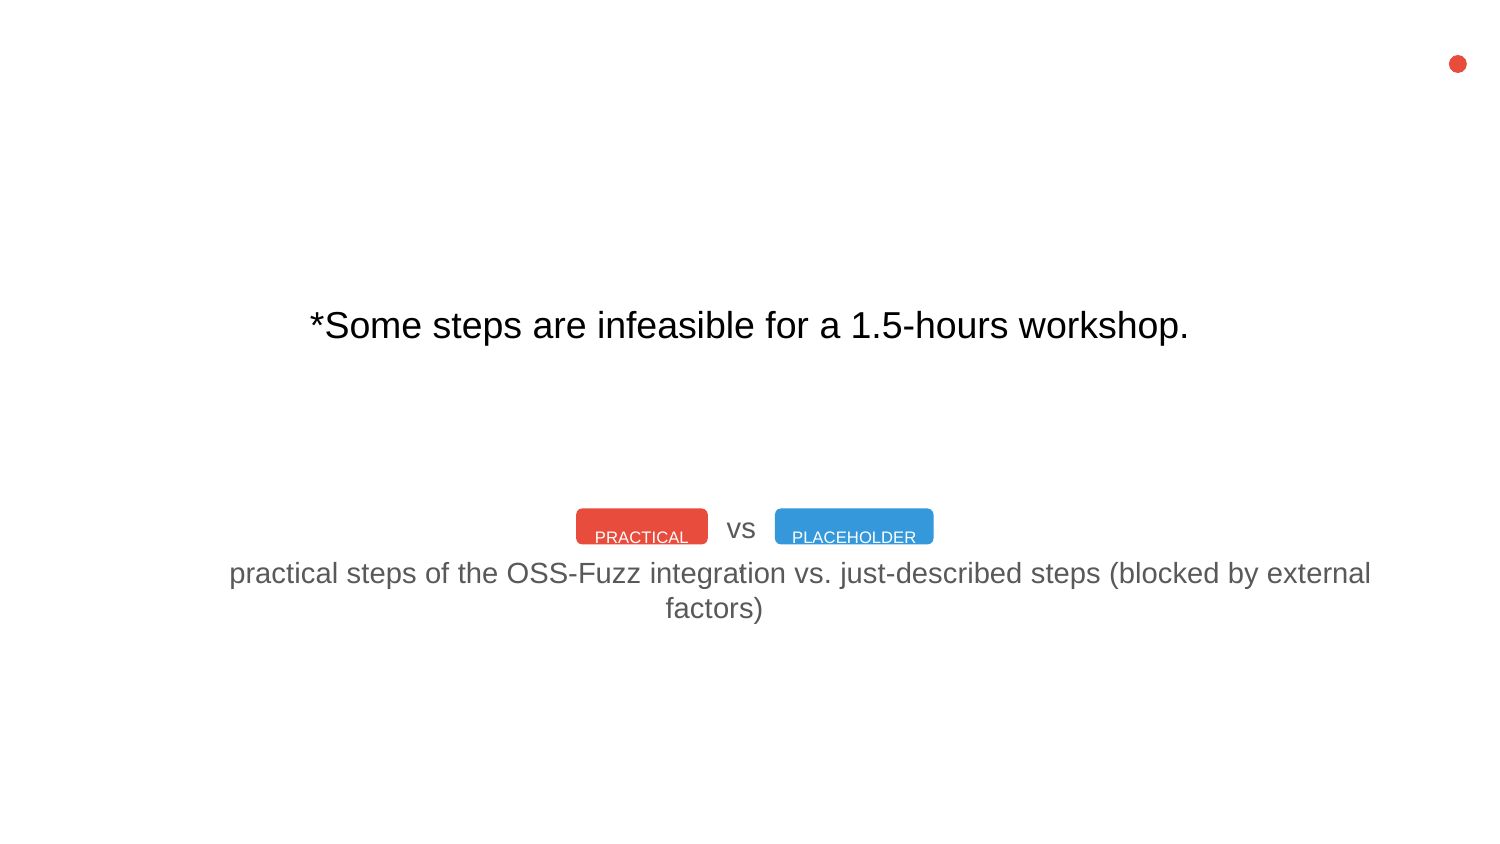

*Some steps are infeasible for a 1.5-hours workshop.
vs.
  PRACTICAL
  PLACEHOLDER
                     practical steps of the OSS-Fuzz integration vs. just-described steps (blocked by external factors)